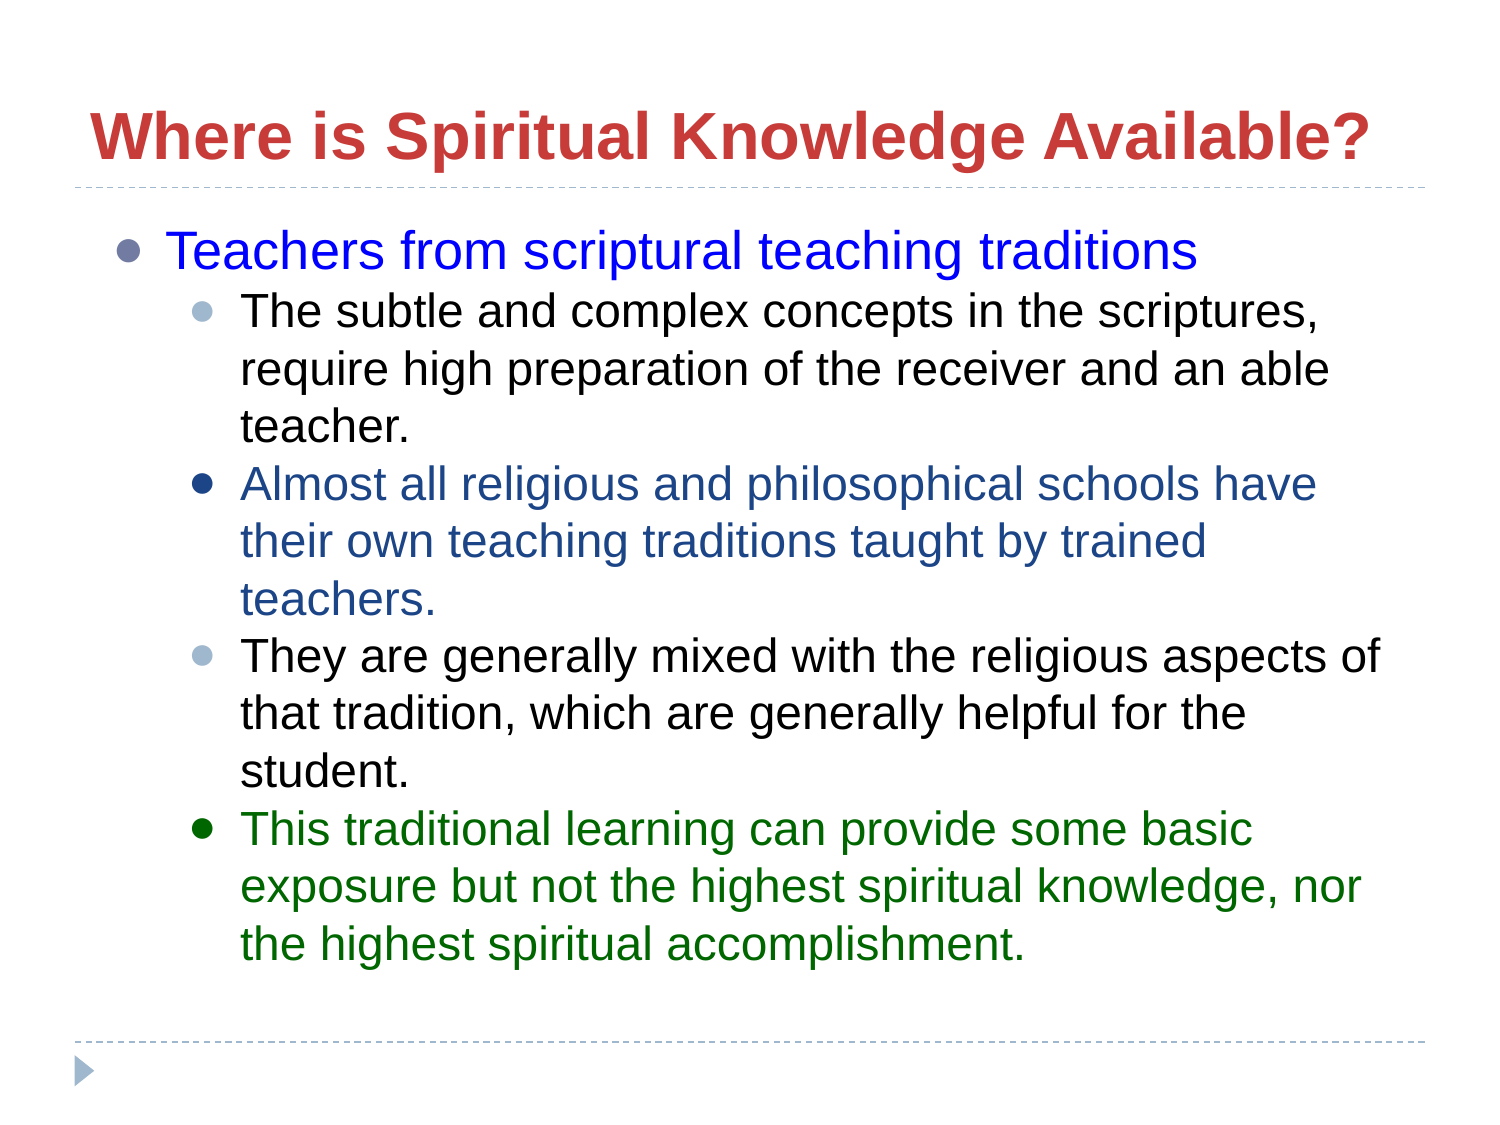

# Where is Spiritual Knowledge Available?
Teachers from scriptural teaching traditions
The subtle and complex concepts in the scriptures, require high preparation of the receiver and an able teacher.
Almost all religious and philosophical schools have their own teaching traditions taught by trained teachers.
They are generally mixed with the religious aspects of that tradition, which are generally helpful for the student.
This traditional learning can provide some basic exposure but not the highest spiritual knowledge, nor the highest spiritual accomplishment.